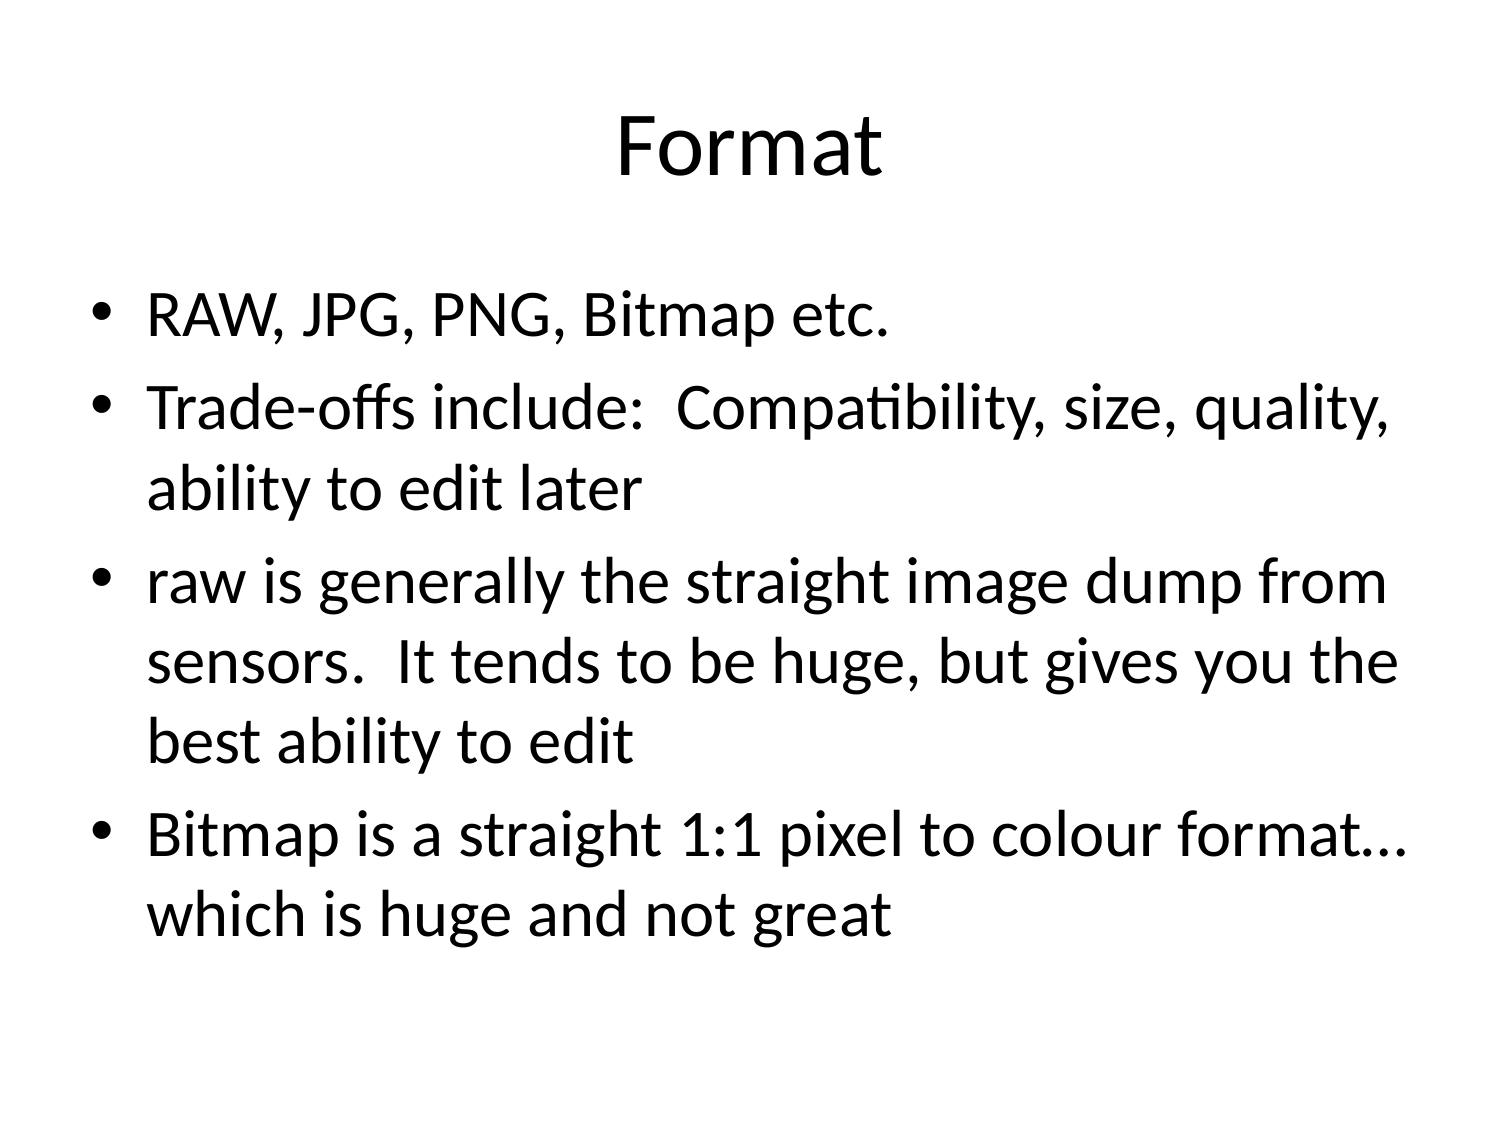

# Format
RAW, JPG, PNG, Bitmap etc.
Trade-offs include:  Compatibility, size, quality, ability to edit later
raw is generally the straight image dump from sensors.  It tends to be huge, but gives you the best ability to edit
Bitmap is a straight 1:1 pixel to colour format… which is huge and not great